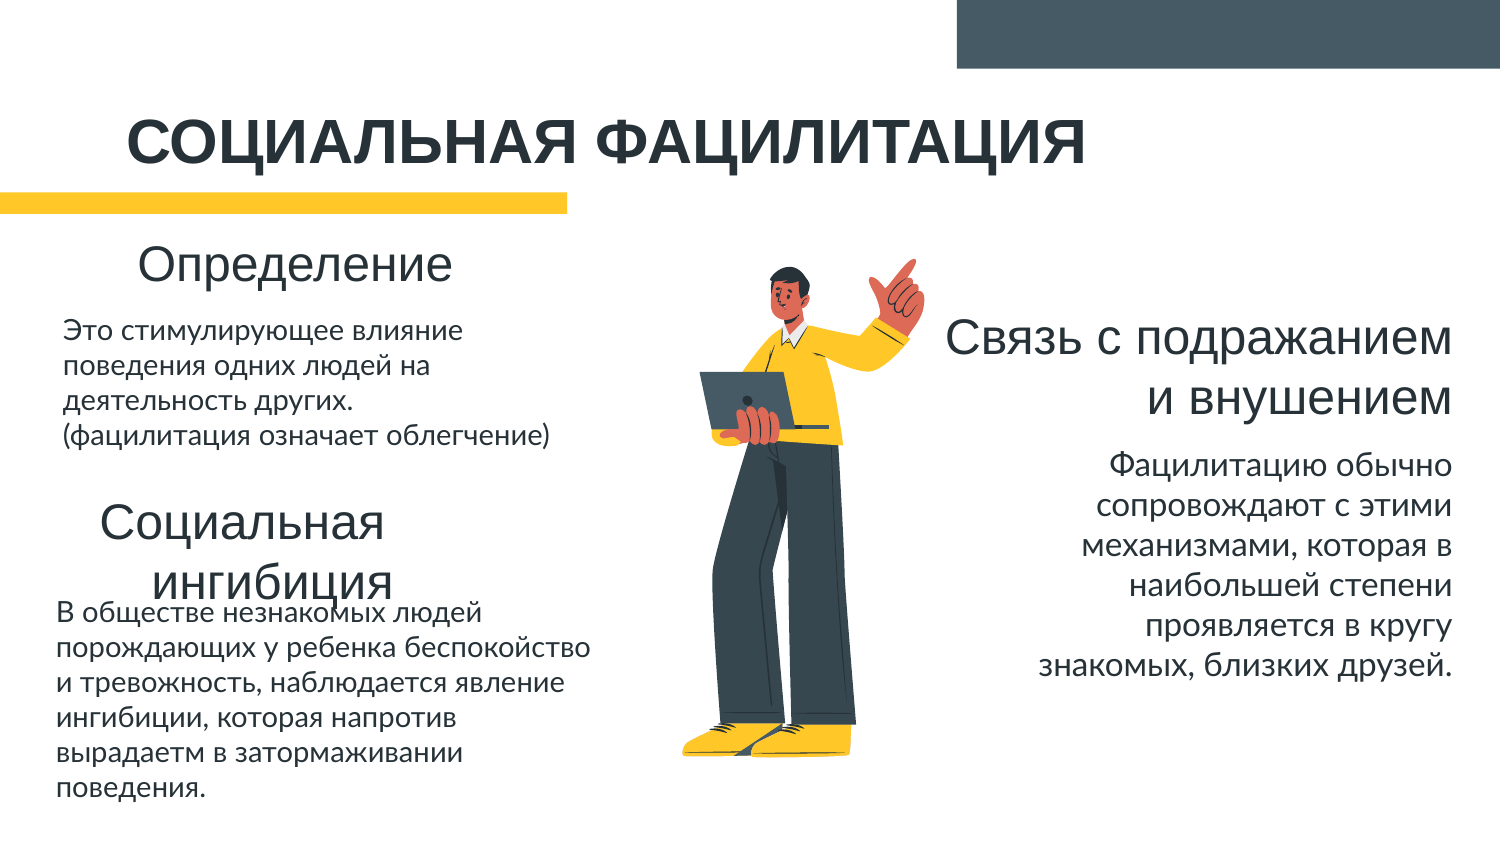

# СОЦИАЛЬНАЯ ФАЦИЛИТАЦИЯ

Определение

Это стимулирующее влияние поведения одних людей на деятельность других.
(фацилитация означает облегчение)
Связь с подражанием и внушением
Фацилитацию обычно сопровождают с этими механизмами, которая в наибольшей степени проявляется в кругу знакомых, близких друзей.
Социальная ингибиция
В обществе незнакомых людей порождающих у ребенка беспокойство и тревожность, наблюдается явление ингибиции, которая напротив вырадаетм в затормаживании поведения.